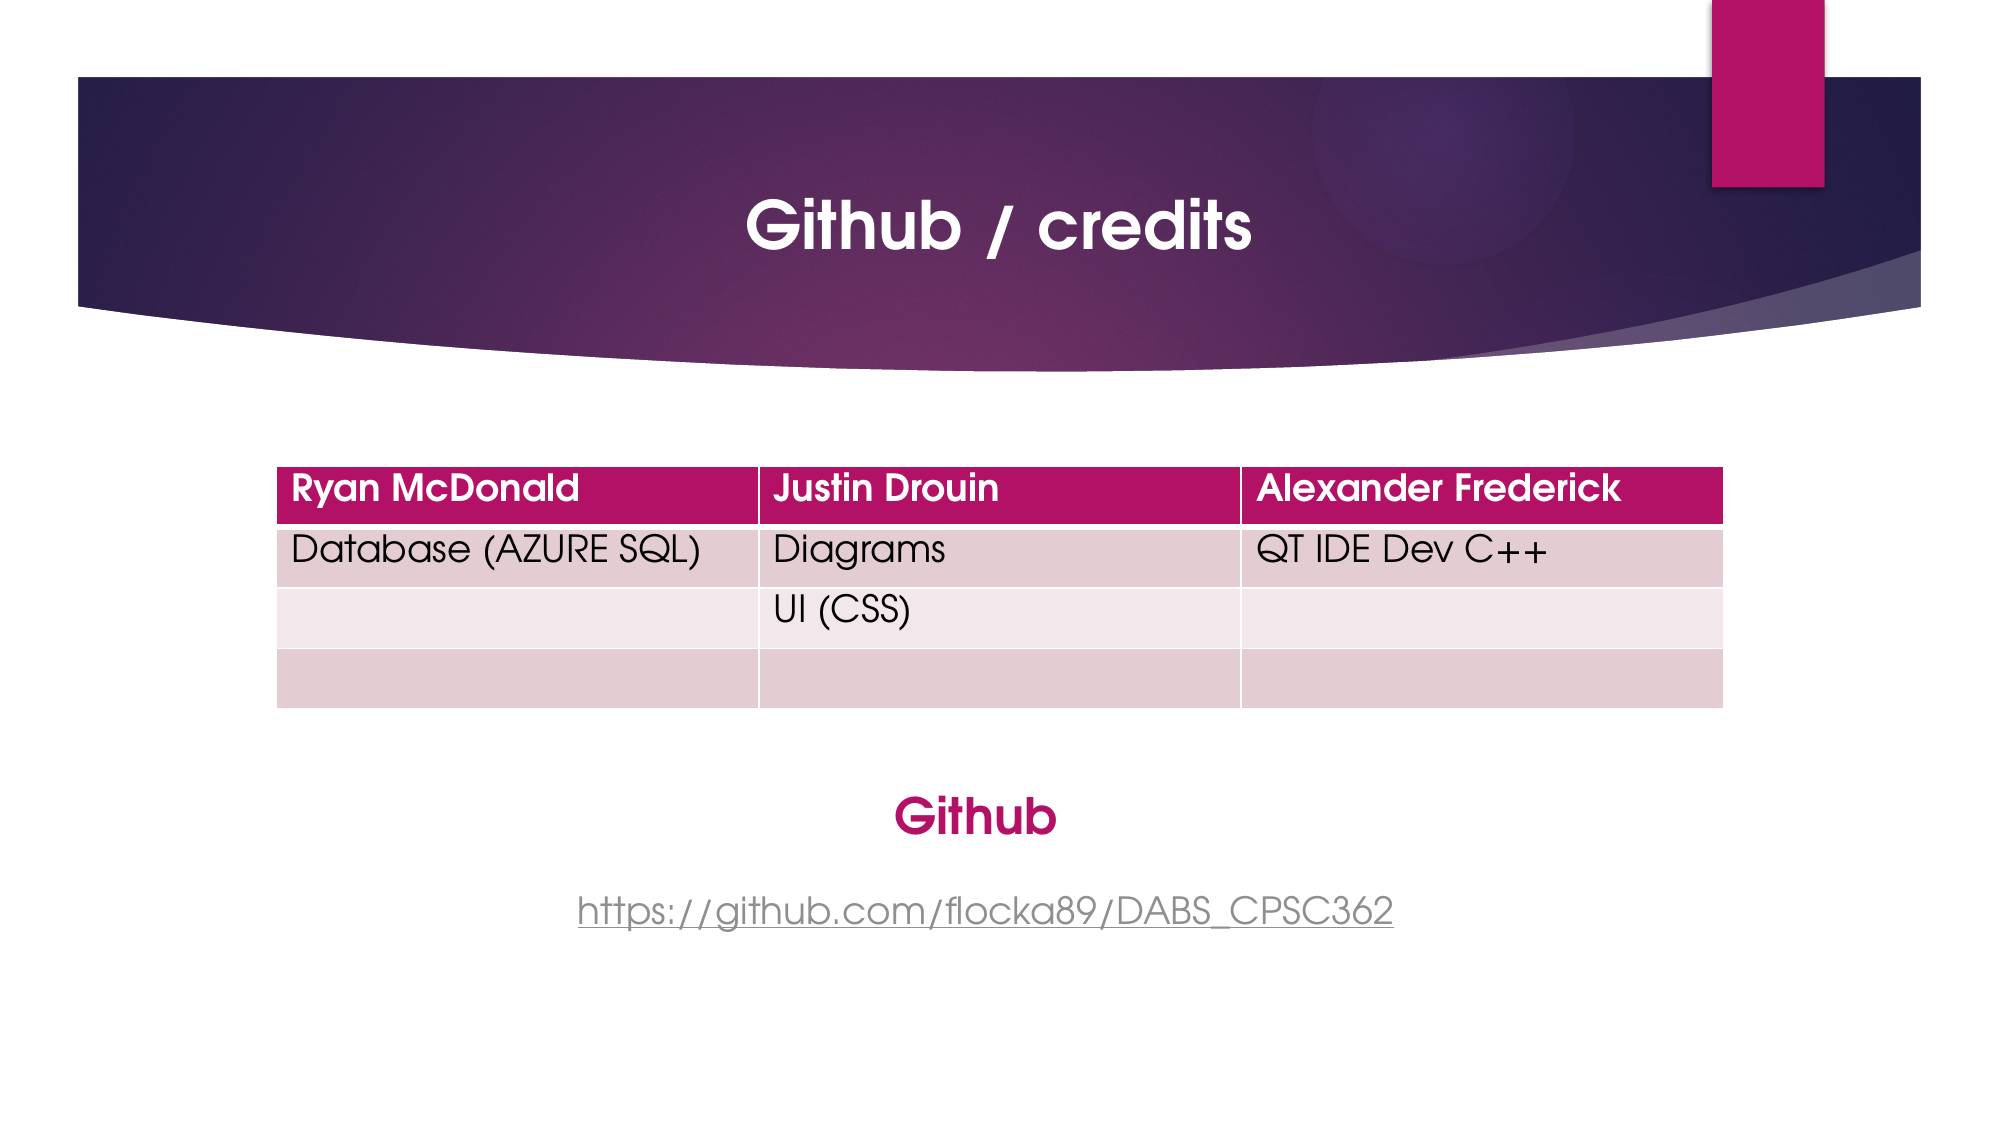

Github / credits
| Ryan McDonald | Justin Drouin | Alexander Frederick |
| --- | --- | --- |
| Database (AZURE SQL) | Diagrams | QT IDE Dev C++ |
|  | UI (CSS) |  |
|  |  |  |
Github
https://github.com/flocka89/DABS_CPSC362